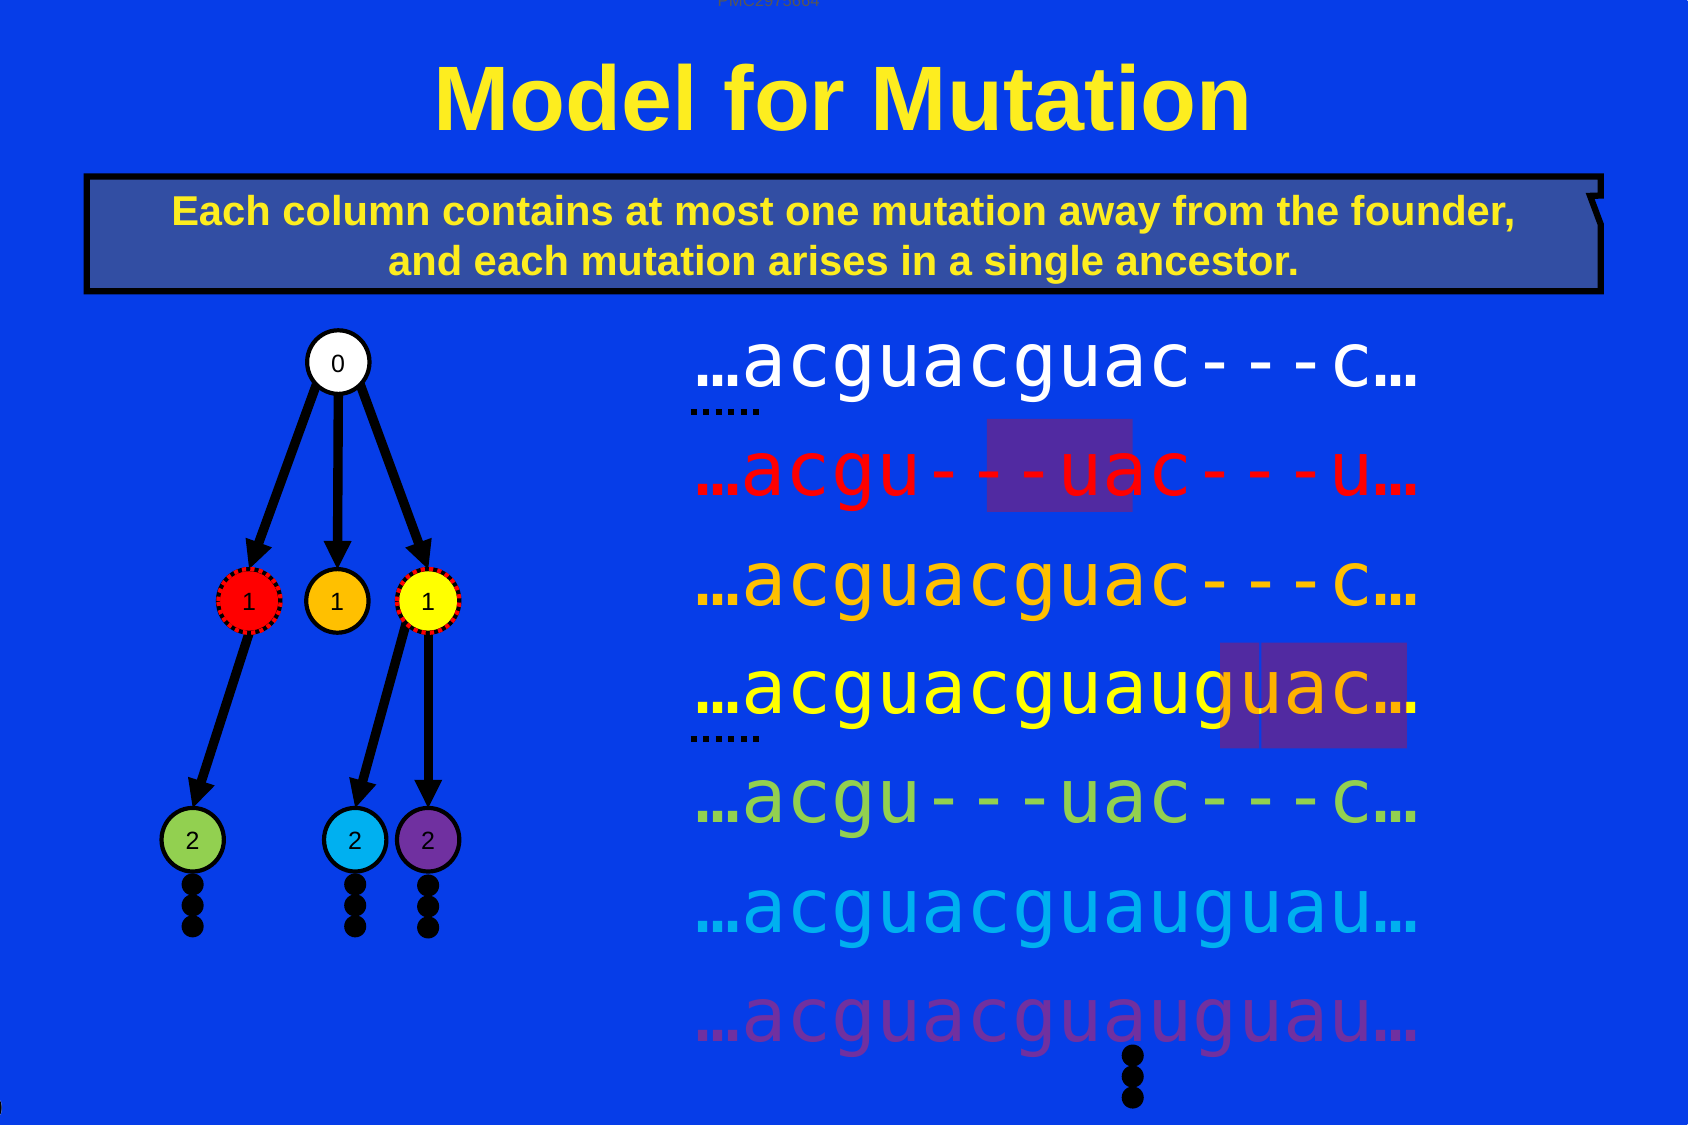

Model for Mutation

PMC2975664

Each column contains at most one mutation away from the founder,
and each mutation arises in a single ancestor.
…acguacguac---c…
0
…acgu---uac---u…

…acguacguac---c…

1
1
1
…acguacguauguac…

…acgu---uac---c…
2
2
2
…acguacguauguau…

…acguacguauguau…